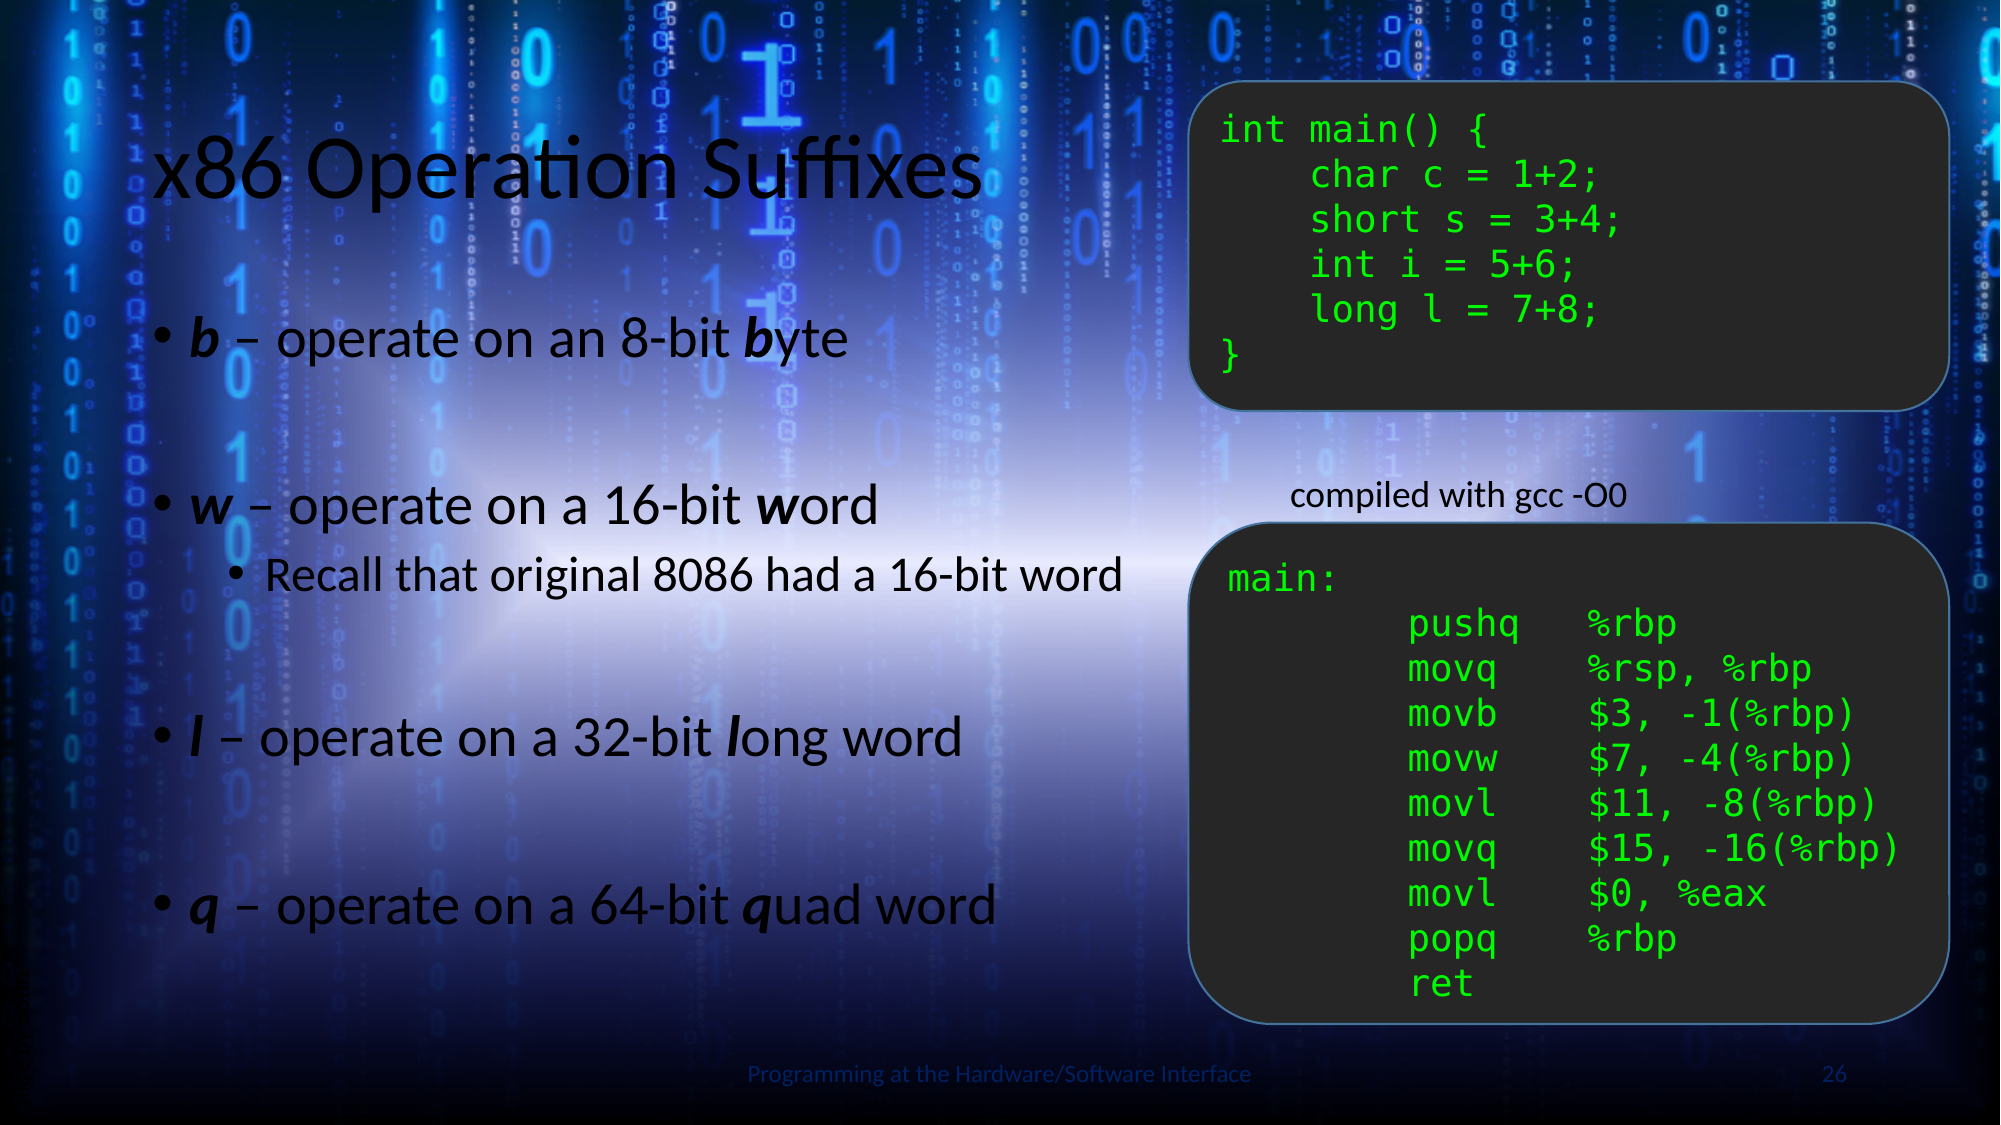

# x86 Operation Suffixes
int main() {
    char c = 1+2;
    short s = 3+4;
    int i = 5+6;
    long l = 7+8;
}
b – operate on an 8-bit byte

w – operate on a 16-bit word
Recall that original 8086 had a 16-bit word

l – operate on a 32-bit long word

q – operate on a 64-bit quad word
compiled with gcc -O0
main:
        pushq   %rbp
        movq    %rsp, %rbp
        movb    $3, -1(%rbp)
        movw    $7, -4(%rbp)
        movl    $11, -8(%rbp)
        movq    $15, -16(%rbp)
        movl    $0, %eax
        popq    %rbp
        ret
Slide by Bohn
Programming at the Hardware/Software Interface
26